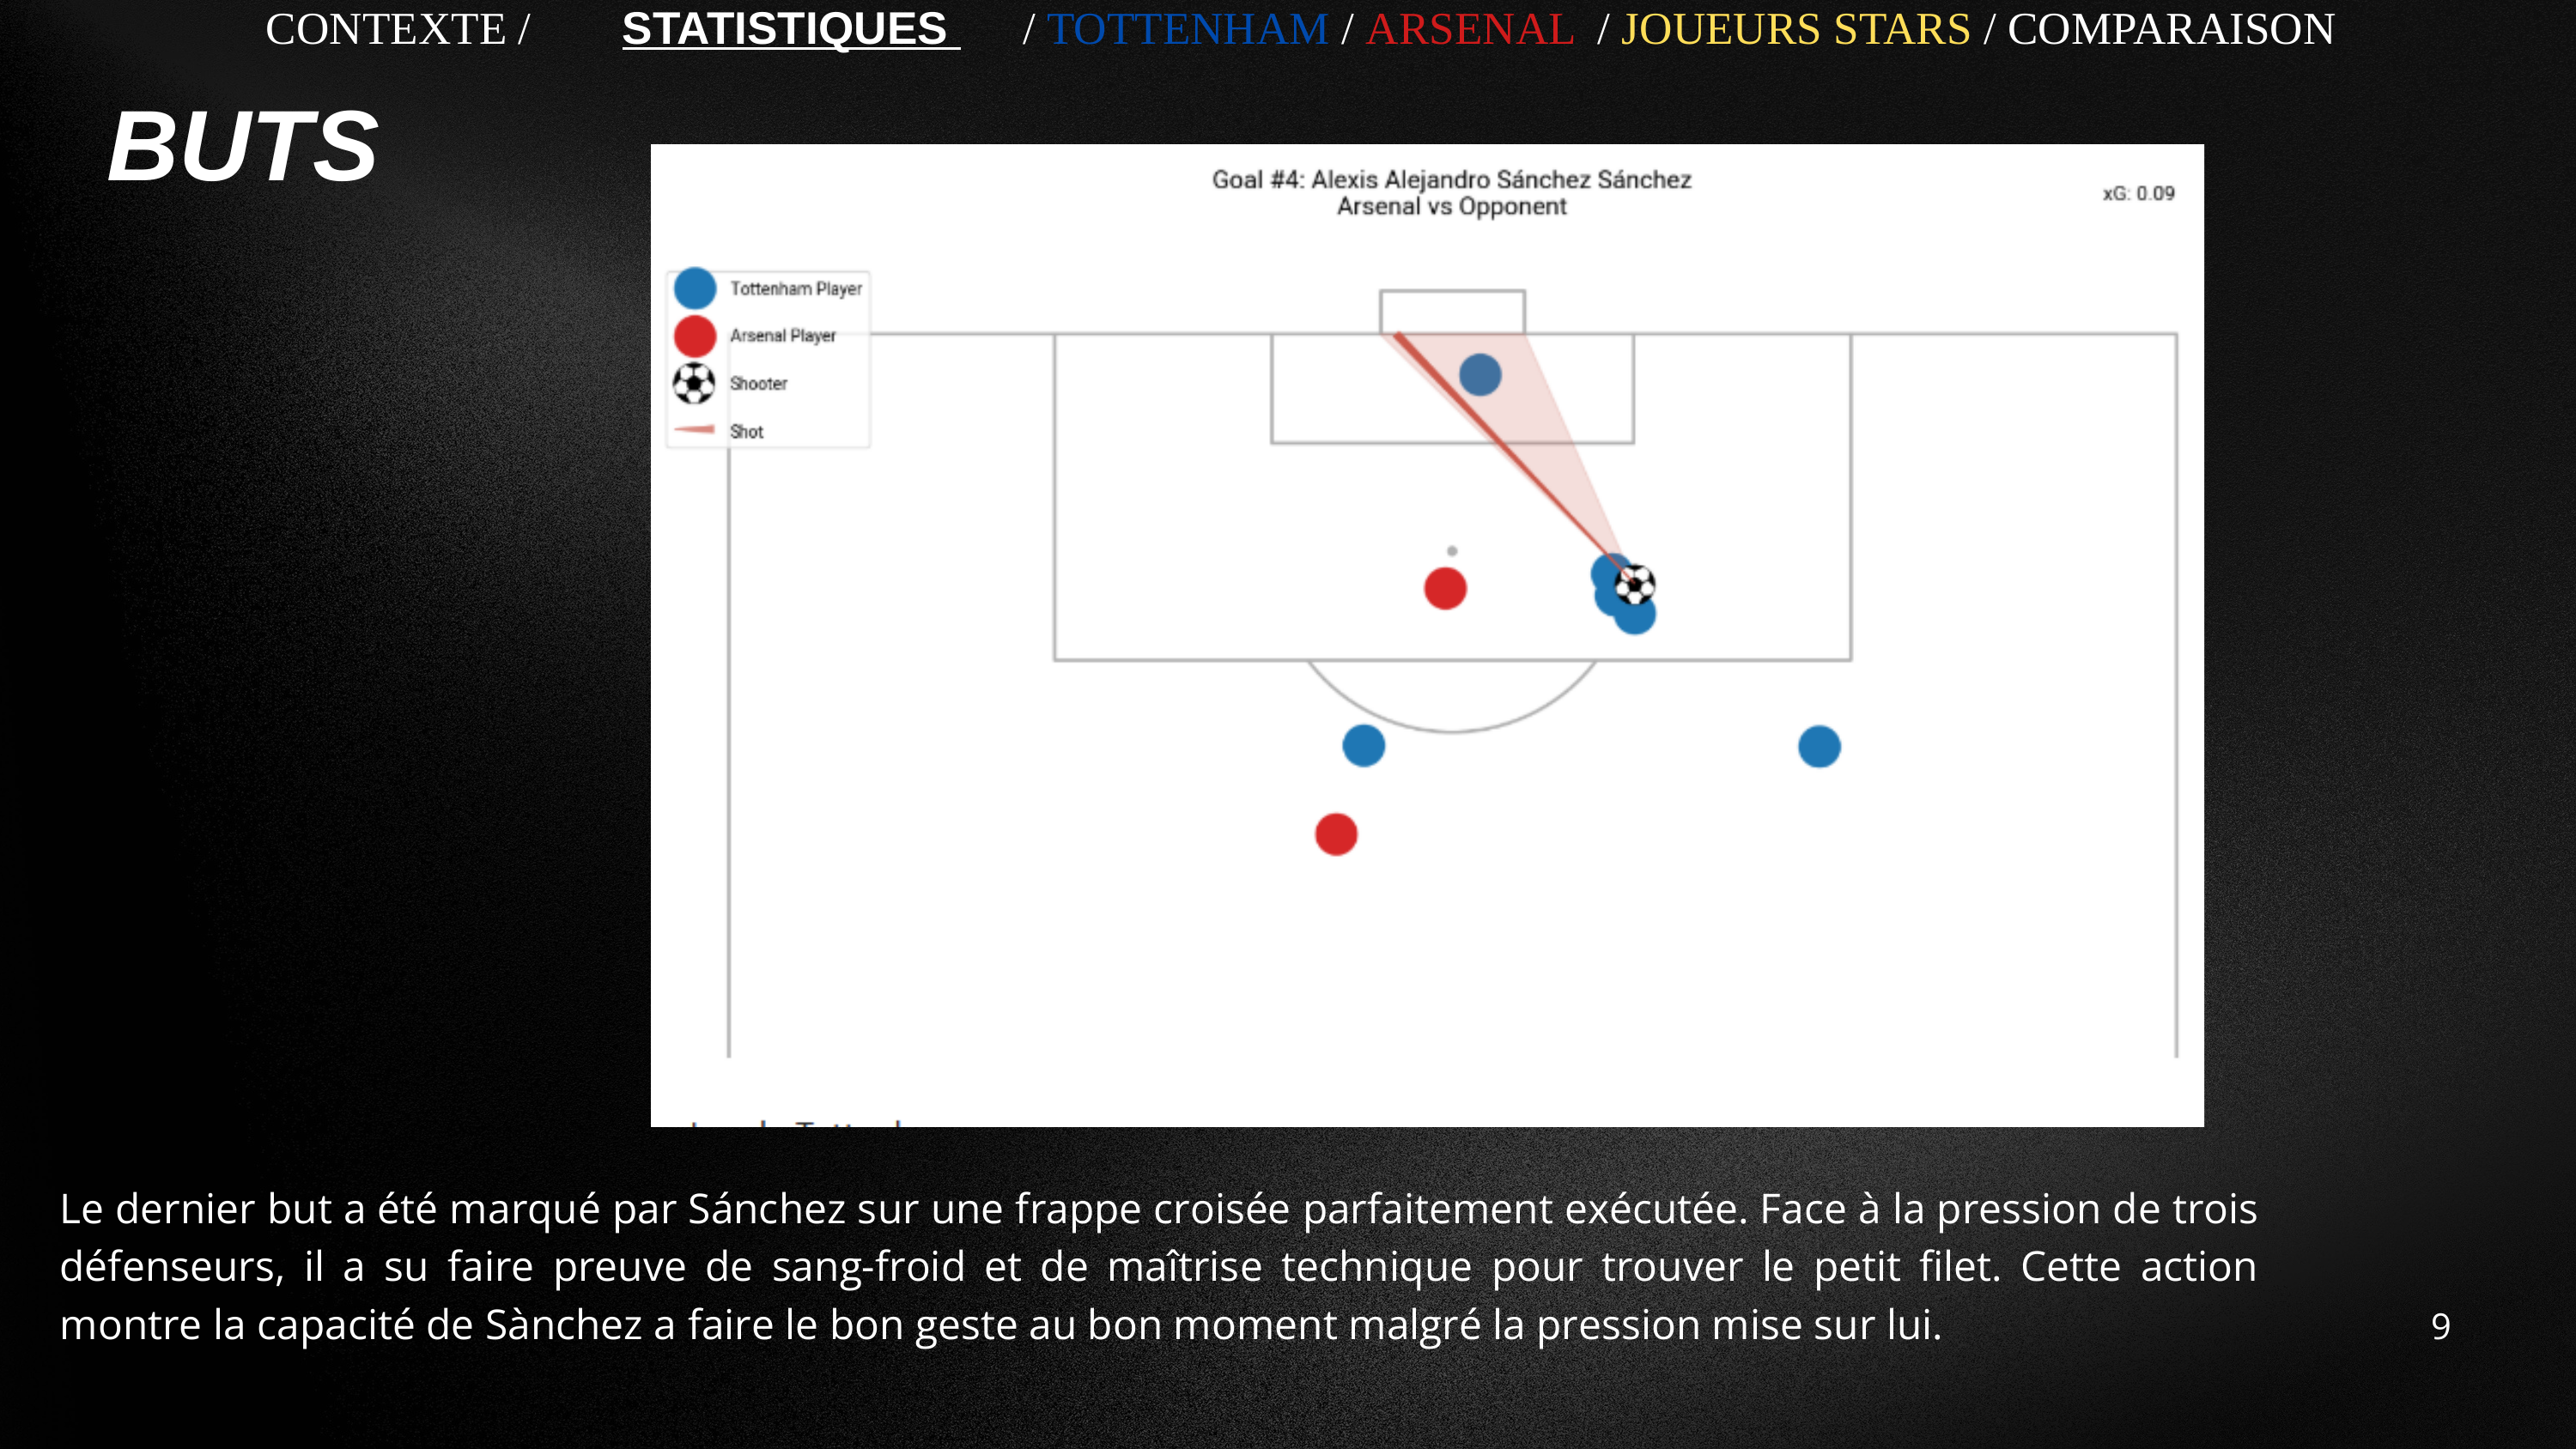

CONTEXTE /        STATISTIQUES      / TOTTENHAM / ARSENAL  / JOUEURS STARS / COMPARAISON
BUTS

Le dernier but a été marqué par Sánchez sur une frappe croisée parfaitement exécutée. Face à la pression de trois défenseurs, il a su faire preuve de sang-froid et de maîtrise technique pour trouver le petit filet. Cette action montre la capacité de Sànchez a faire le bon geste au bon moment malgré la pression mise sur lui.
9